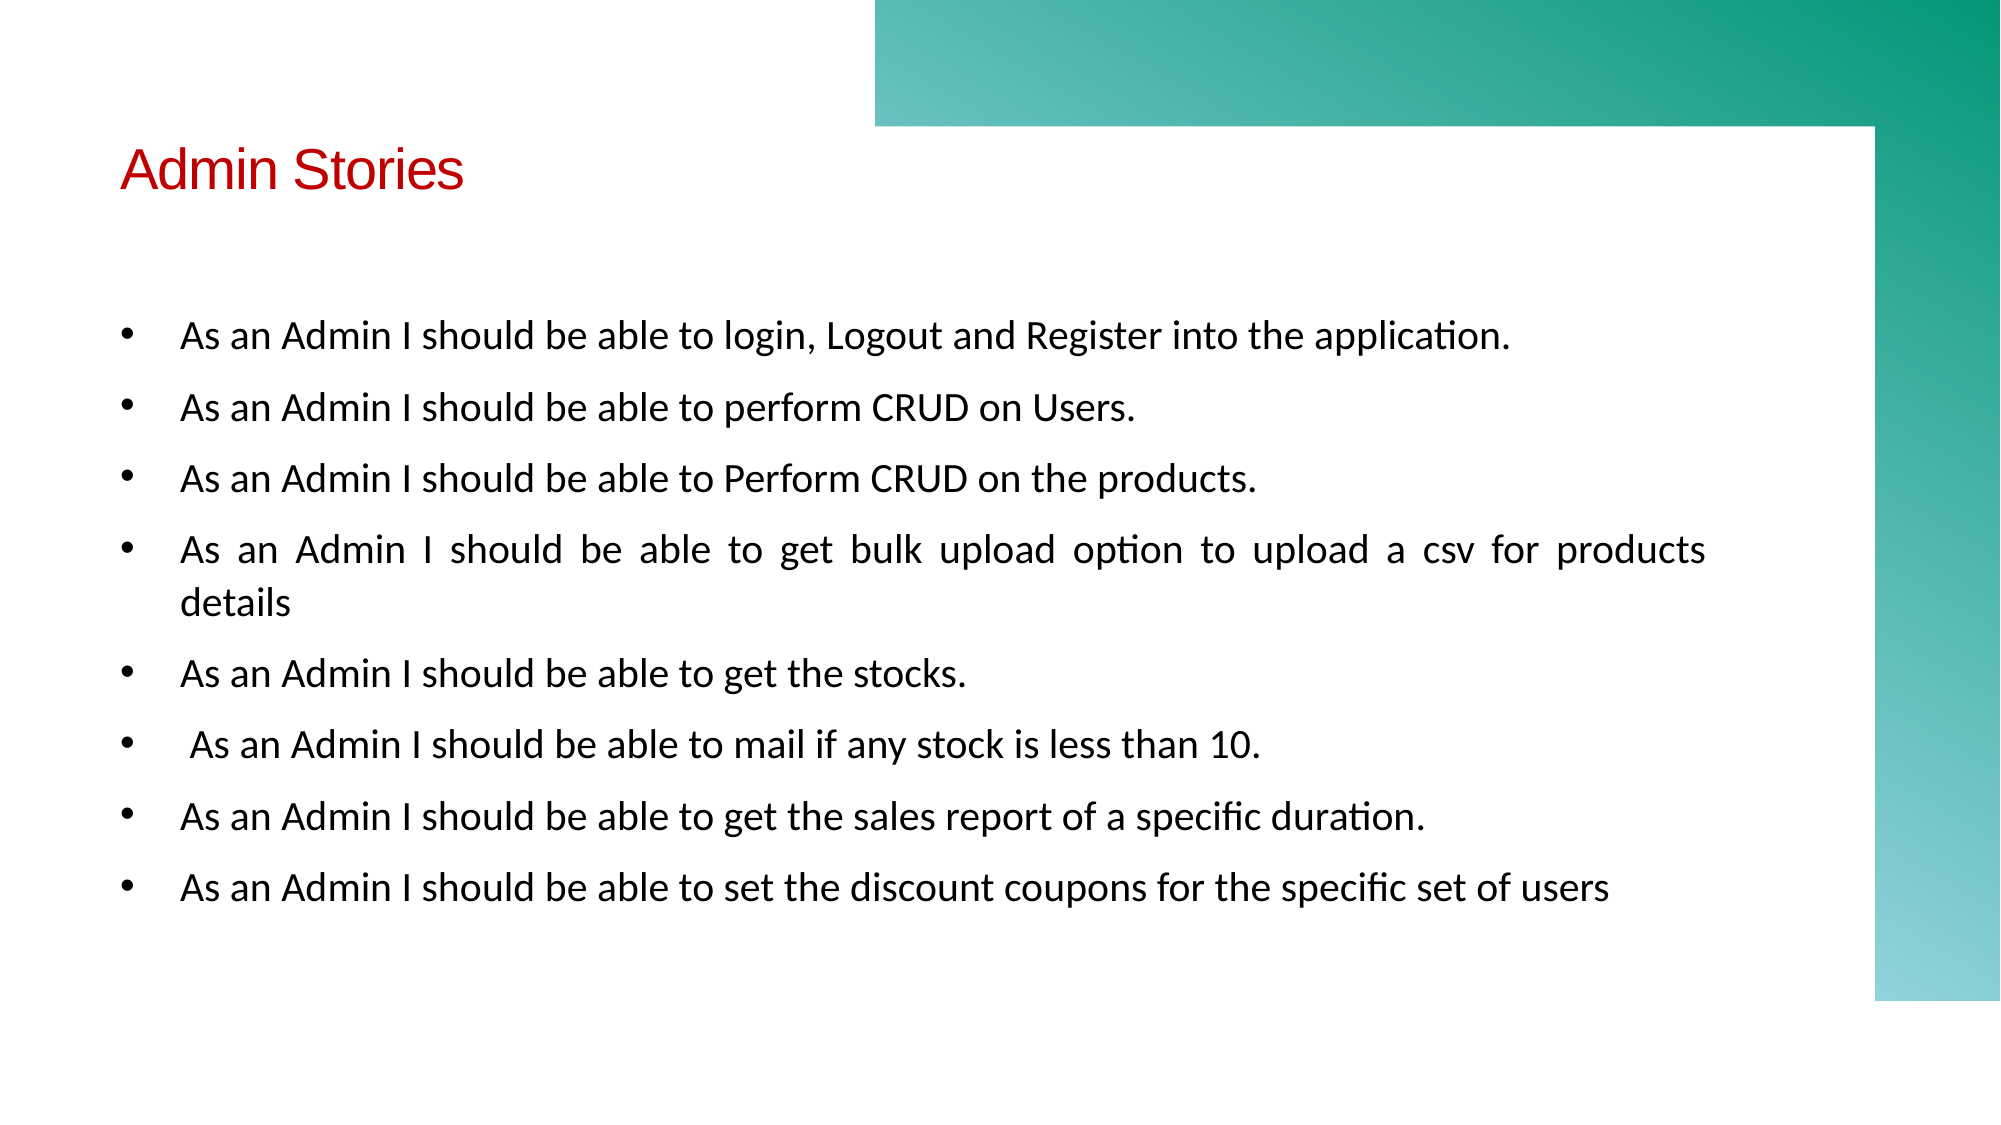

# Admin Stories
As an Admin I should be able to login, Logout and Register into the application.
As an Admin I should be able to perform CRUD on Users.
As an Admin I should be able to Perform CRUD on the products.
As an Admin I should be able to get bulk upload option to upload a csv for products details
As an Admin I should be able to get the stocks.
 As an Admin I should be able to mail if any stock is less than 10.
As an Admin I should be able to get the sales report of a specific duration.
As an Admin I should be able to set the discount coupons for the specific set of users